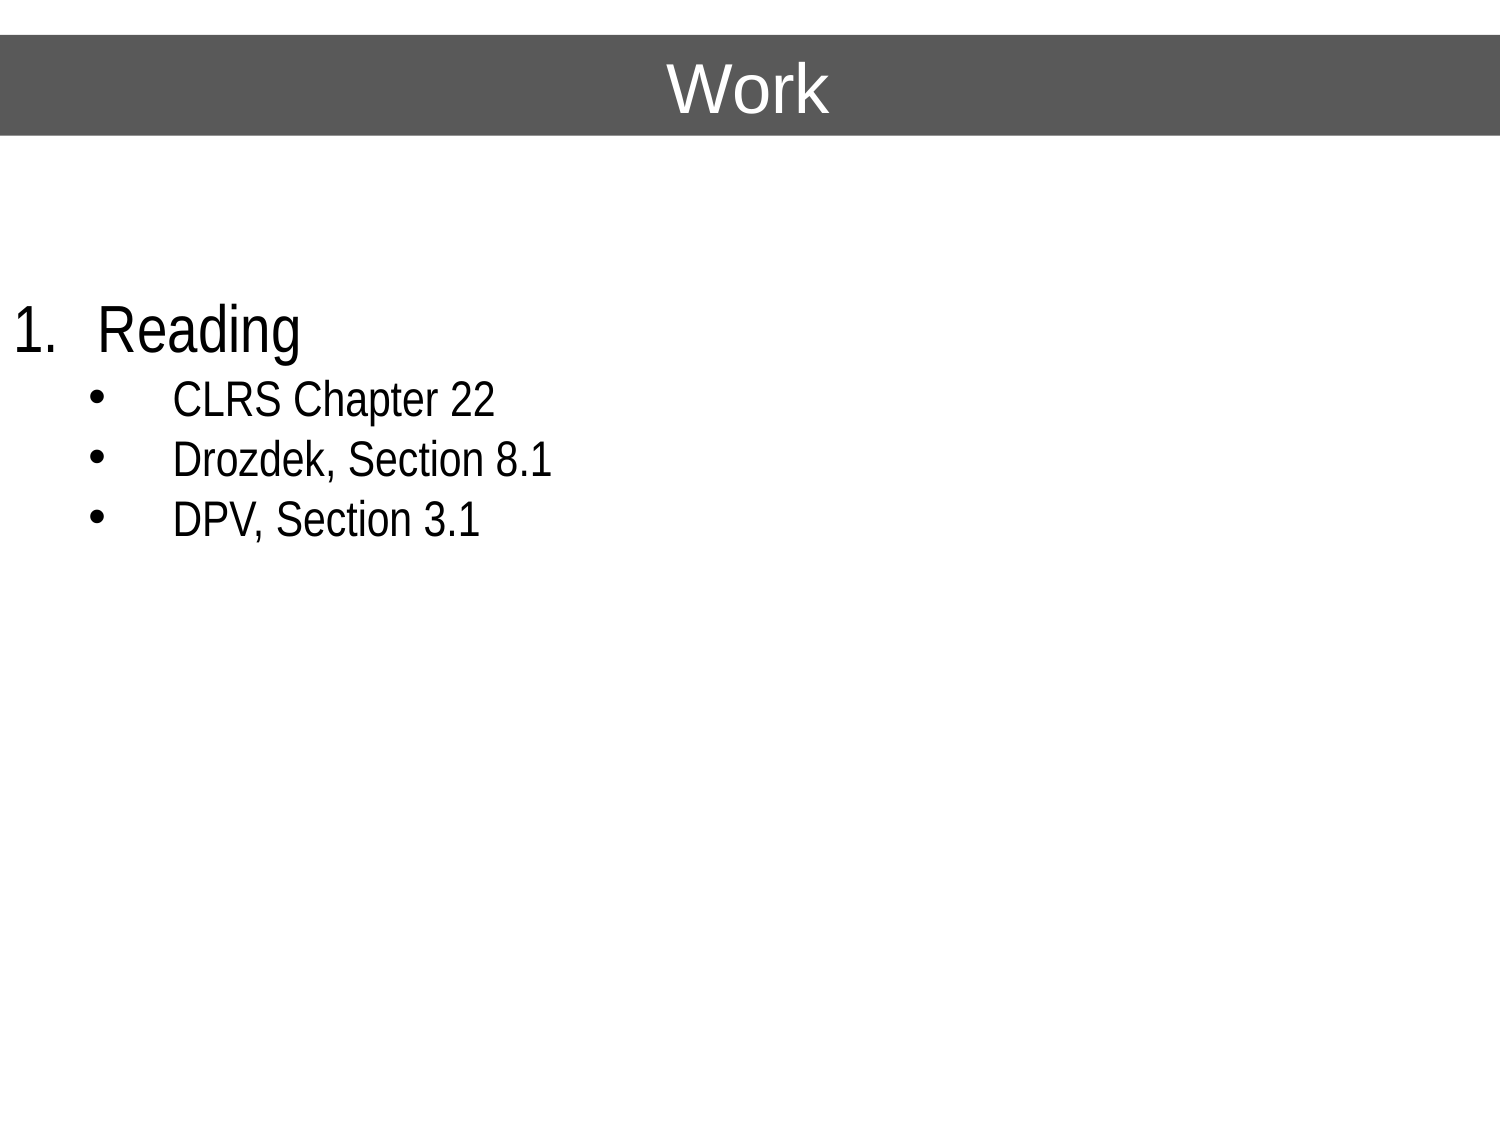

# Work
Reading
CLRS Chapter 22
Drozdek, Section 8.1
DPV, Section 3.1